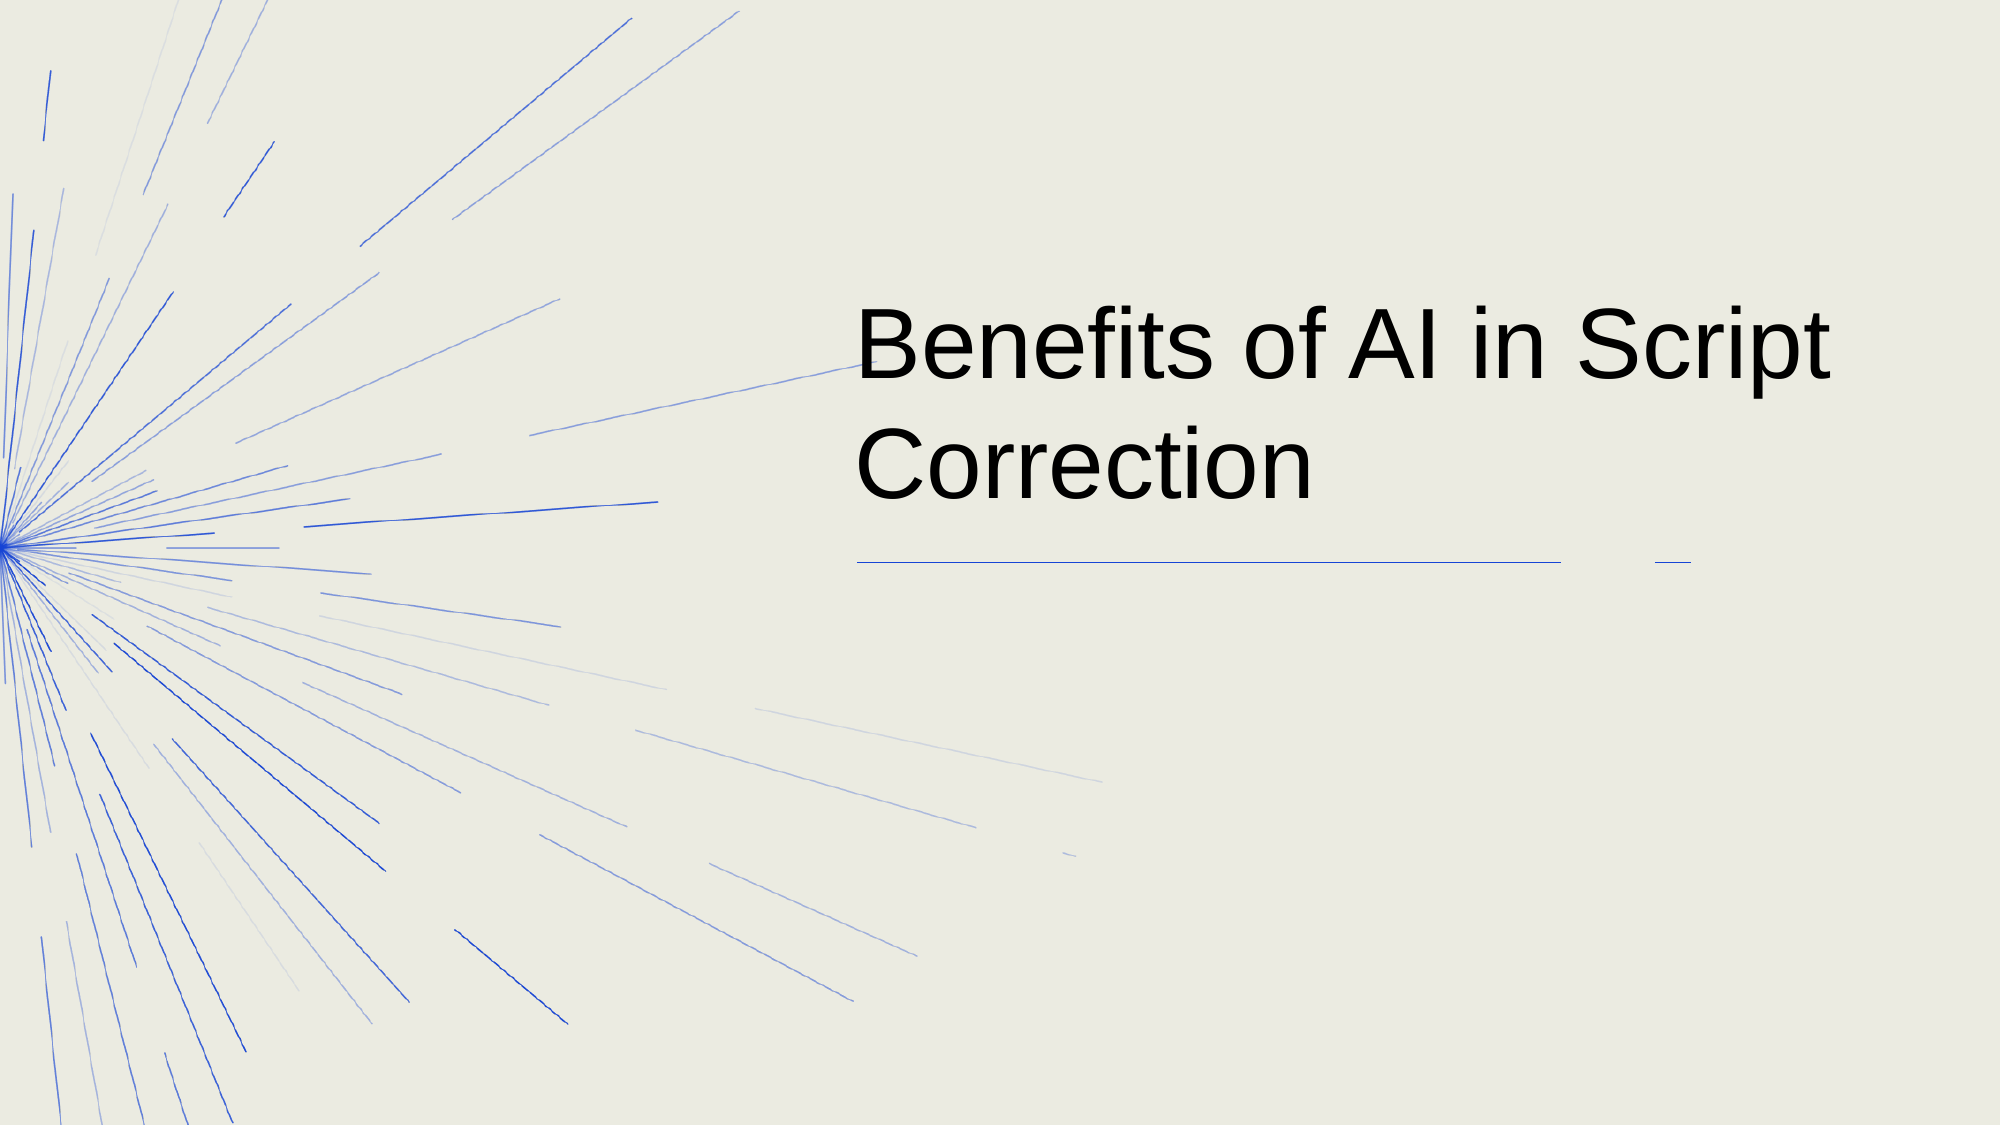

# Benefits of AI in Script Correction